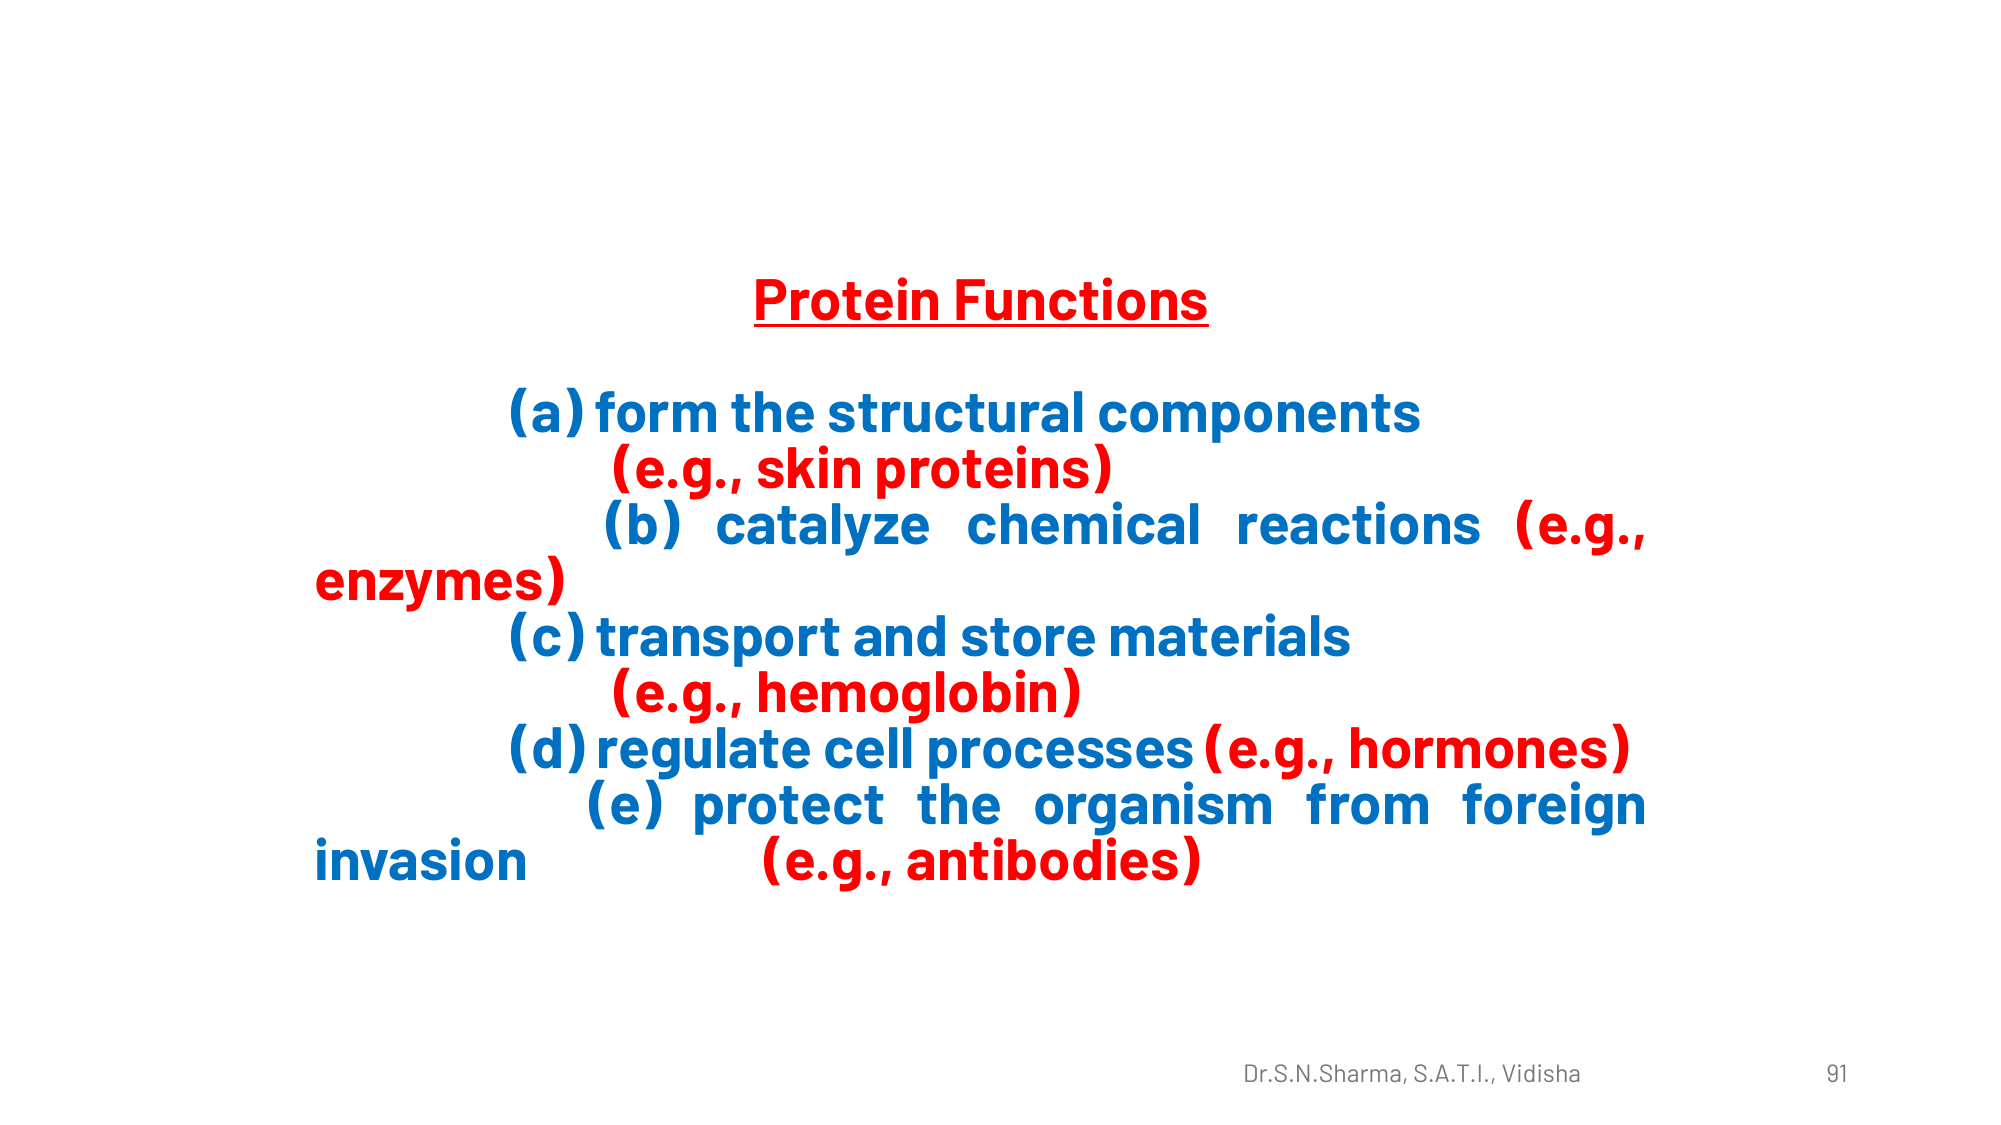

Protein Functions

 	    (a) form the structural components
		(e.g., skin proteins)
	    (b) catalyze chemical reactions (e.g., enzymes)
	    (c) transport and store materials
		(e.g., hemoglobin)
	    (d) regulate cell processes (e.g., hormones)
	    (e) protect the organism from foreign invasion 		(e.g., antibodies)
91
Dr.S.N.Sharma, S.A.T.I., Vidisha